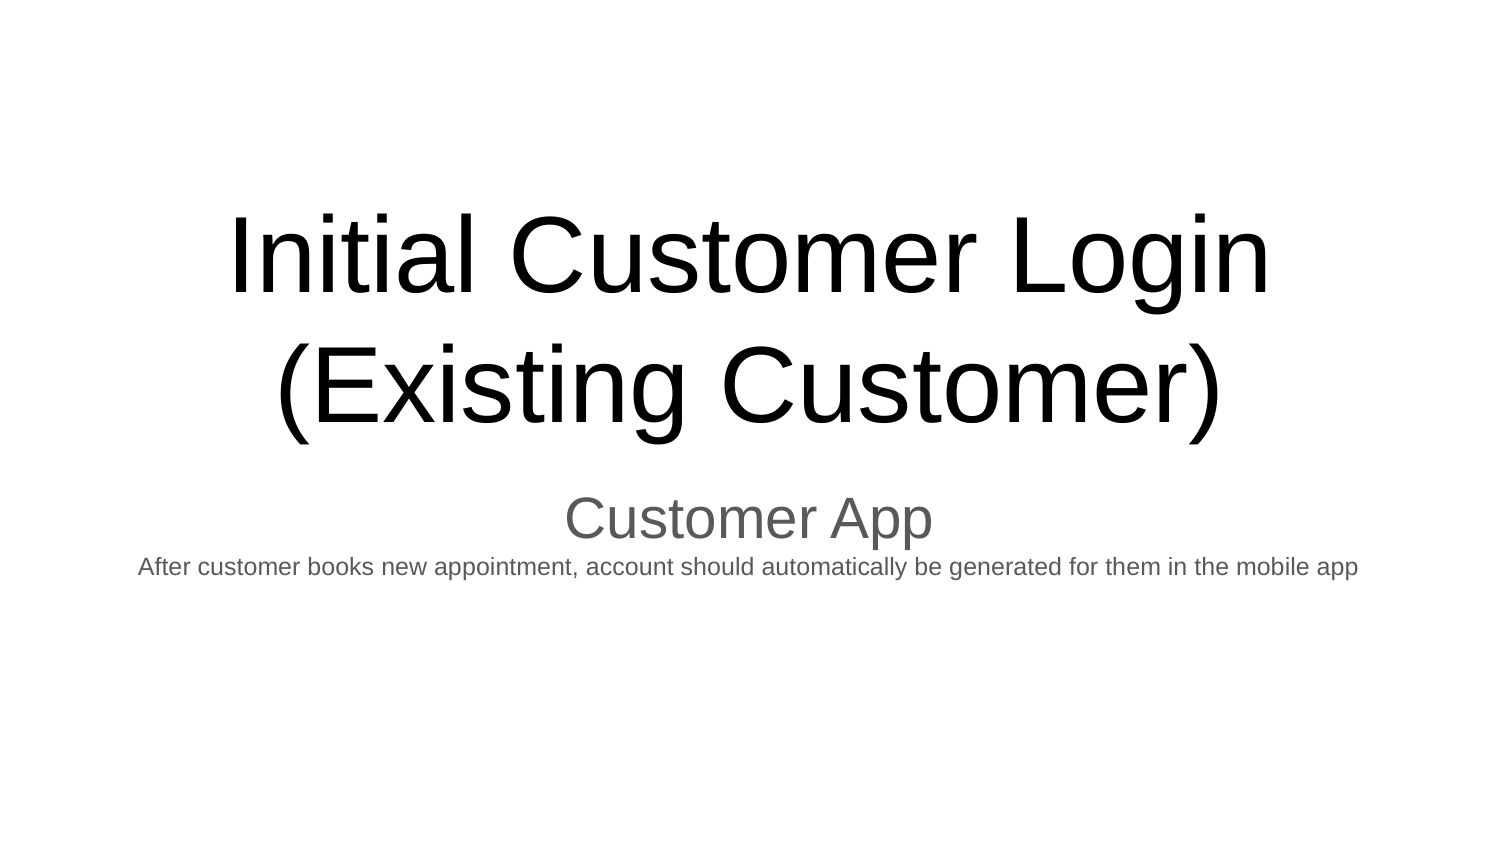

# Initial Customer Login (Existing Customer)
Customer App
After customer books new appointment, account should automatically be generated for them in the mobile app